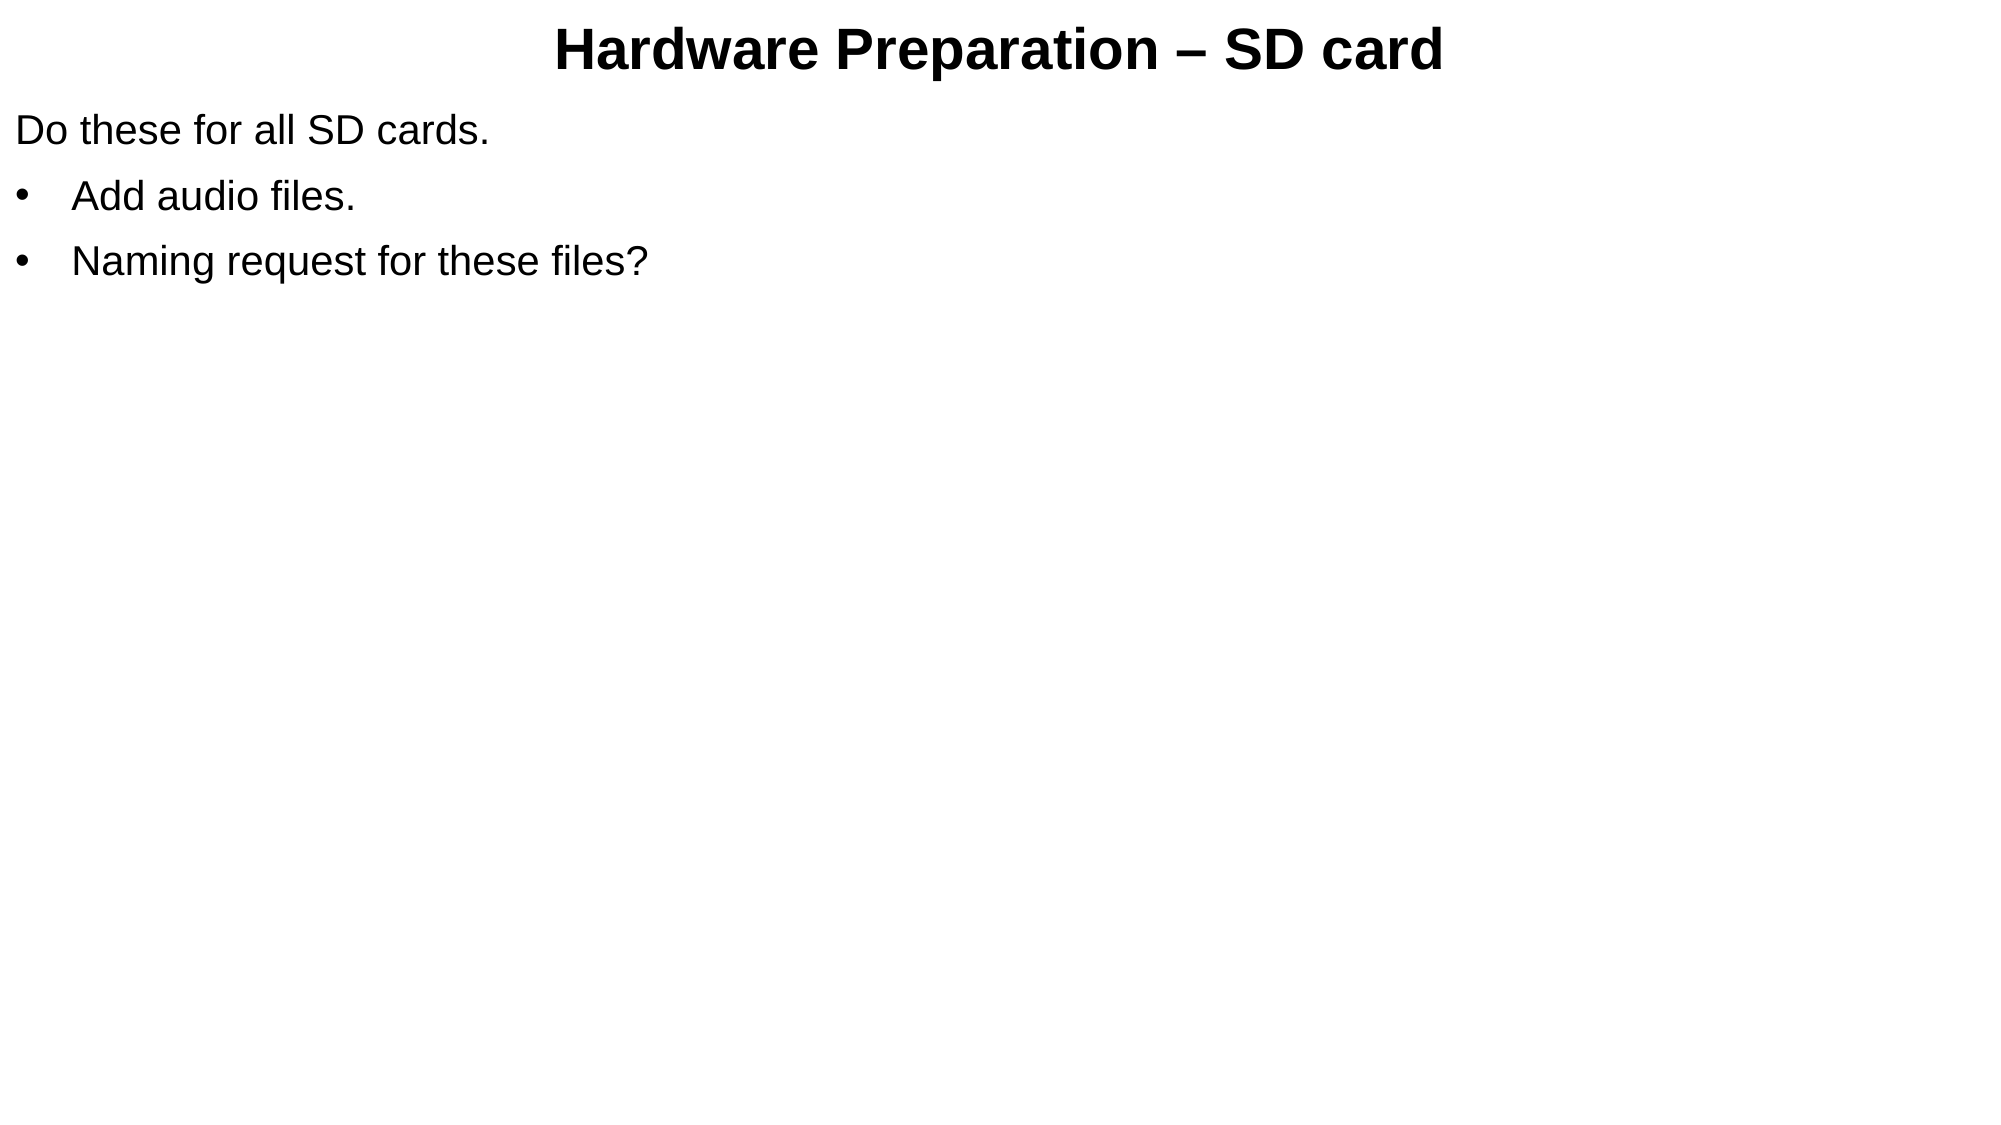

# Hardware Preparation – SD card
Do these for all SD cards.
Add audio files.
Naming request for these files?